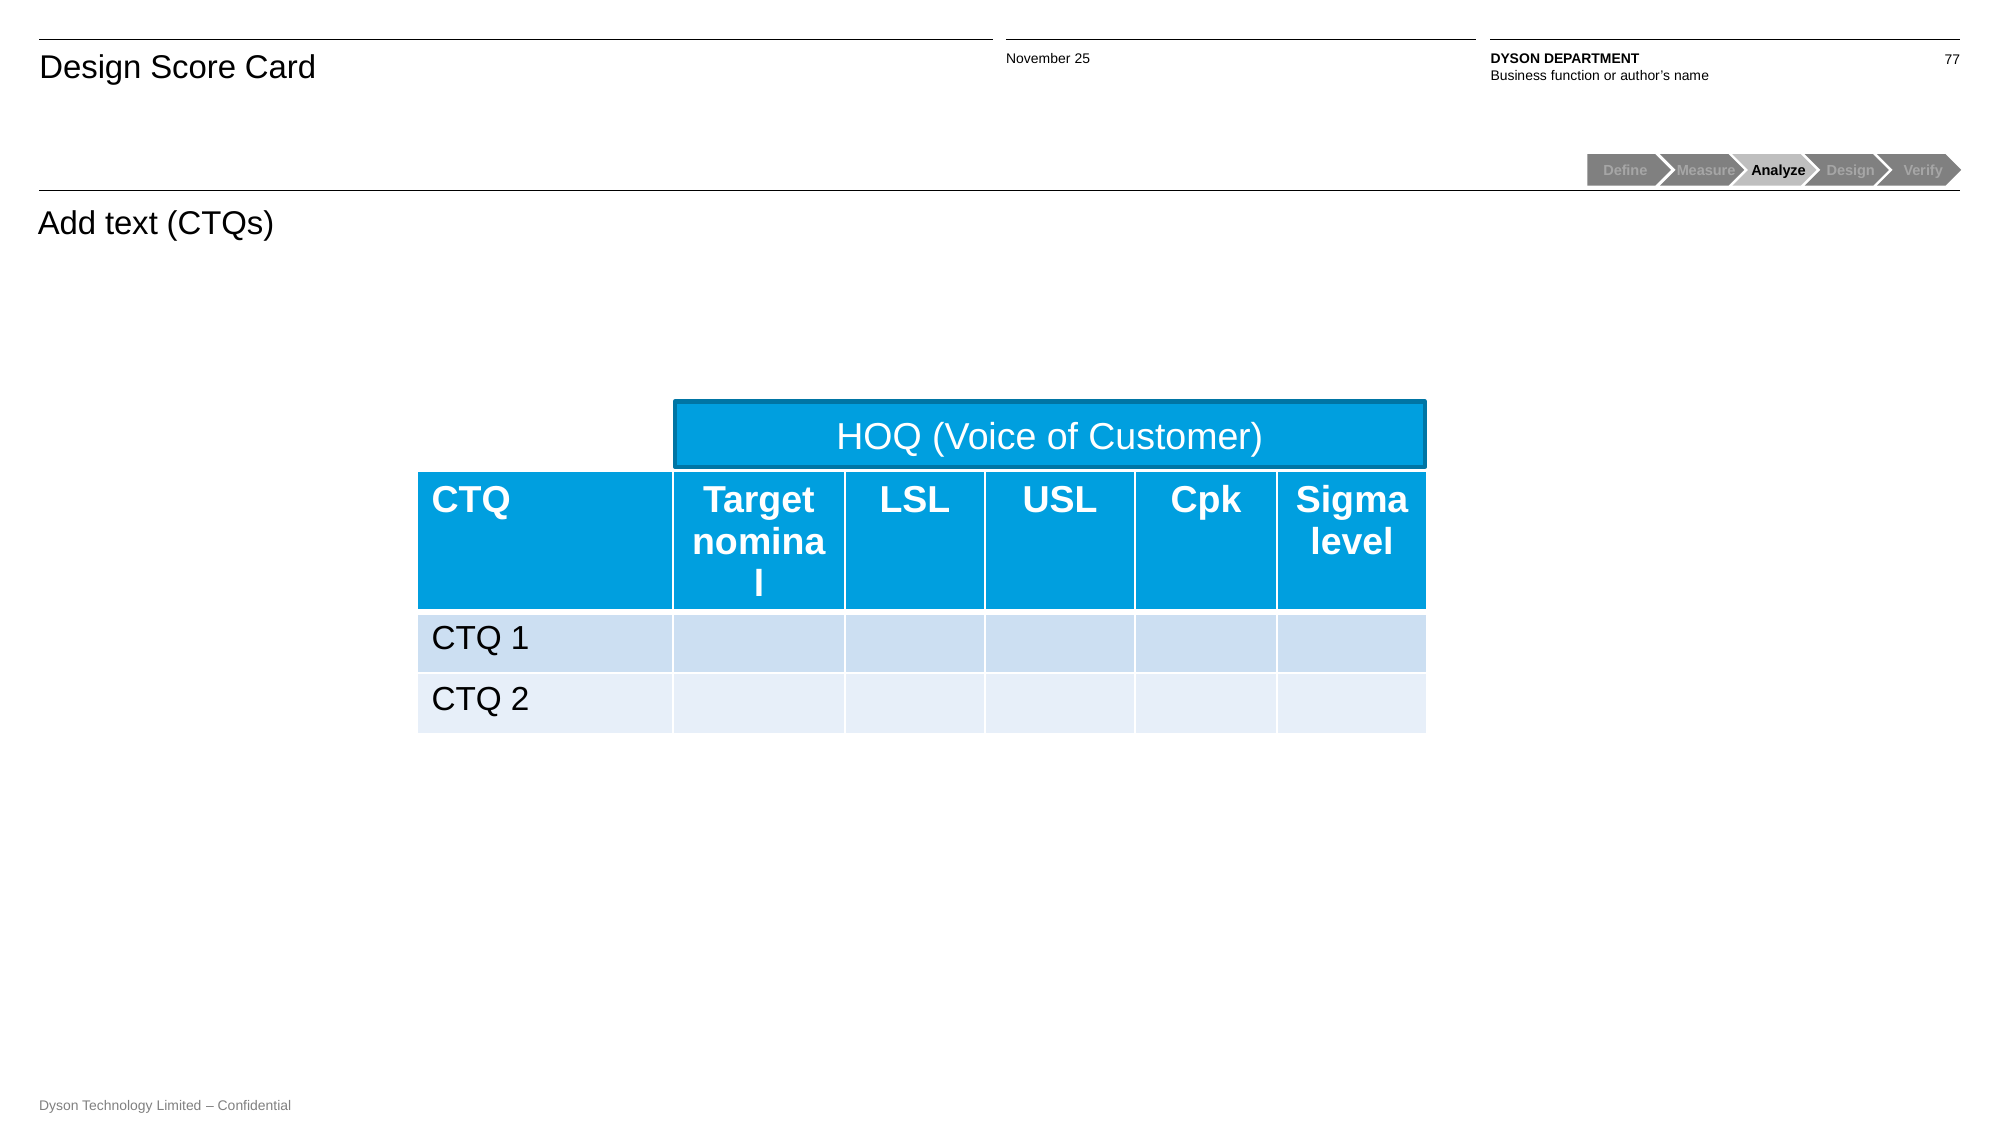

Design Score Card

Define
  Measure
  Analyze
  Design
  Verify
Add text (CTQs)
HOQ (Voice of Customer)
| CTQ | Target nominal | LSL | USL | Cpk | Sigma level |
| --- | --- | --- | --- | --- | --- |
| CTQ 1 |  |  |  |  |  |
| CTQ 2 |  |  |  |  |  |